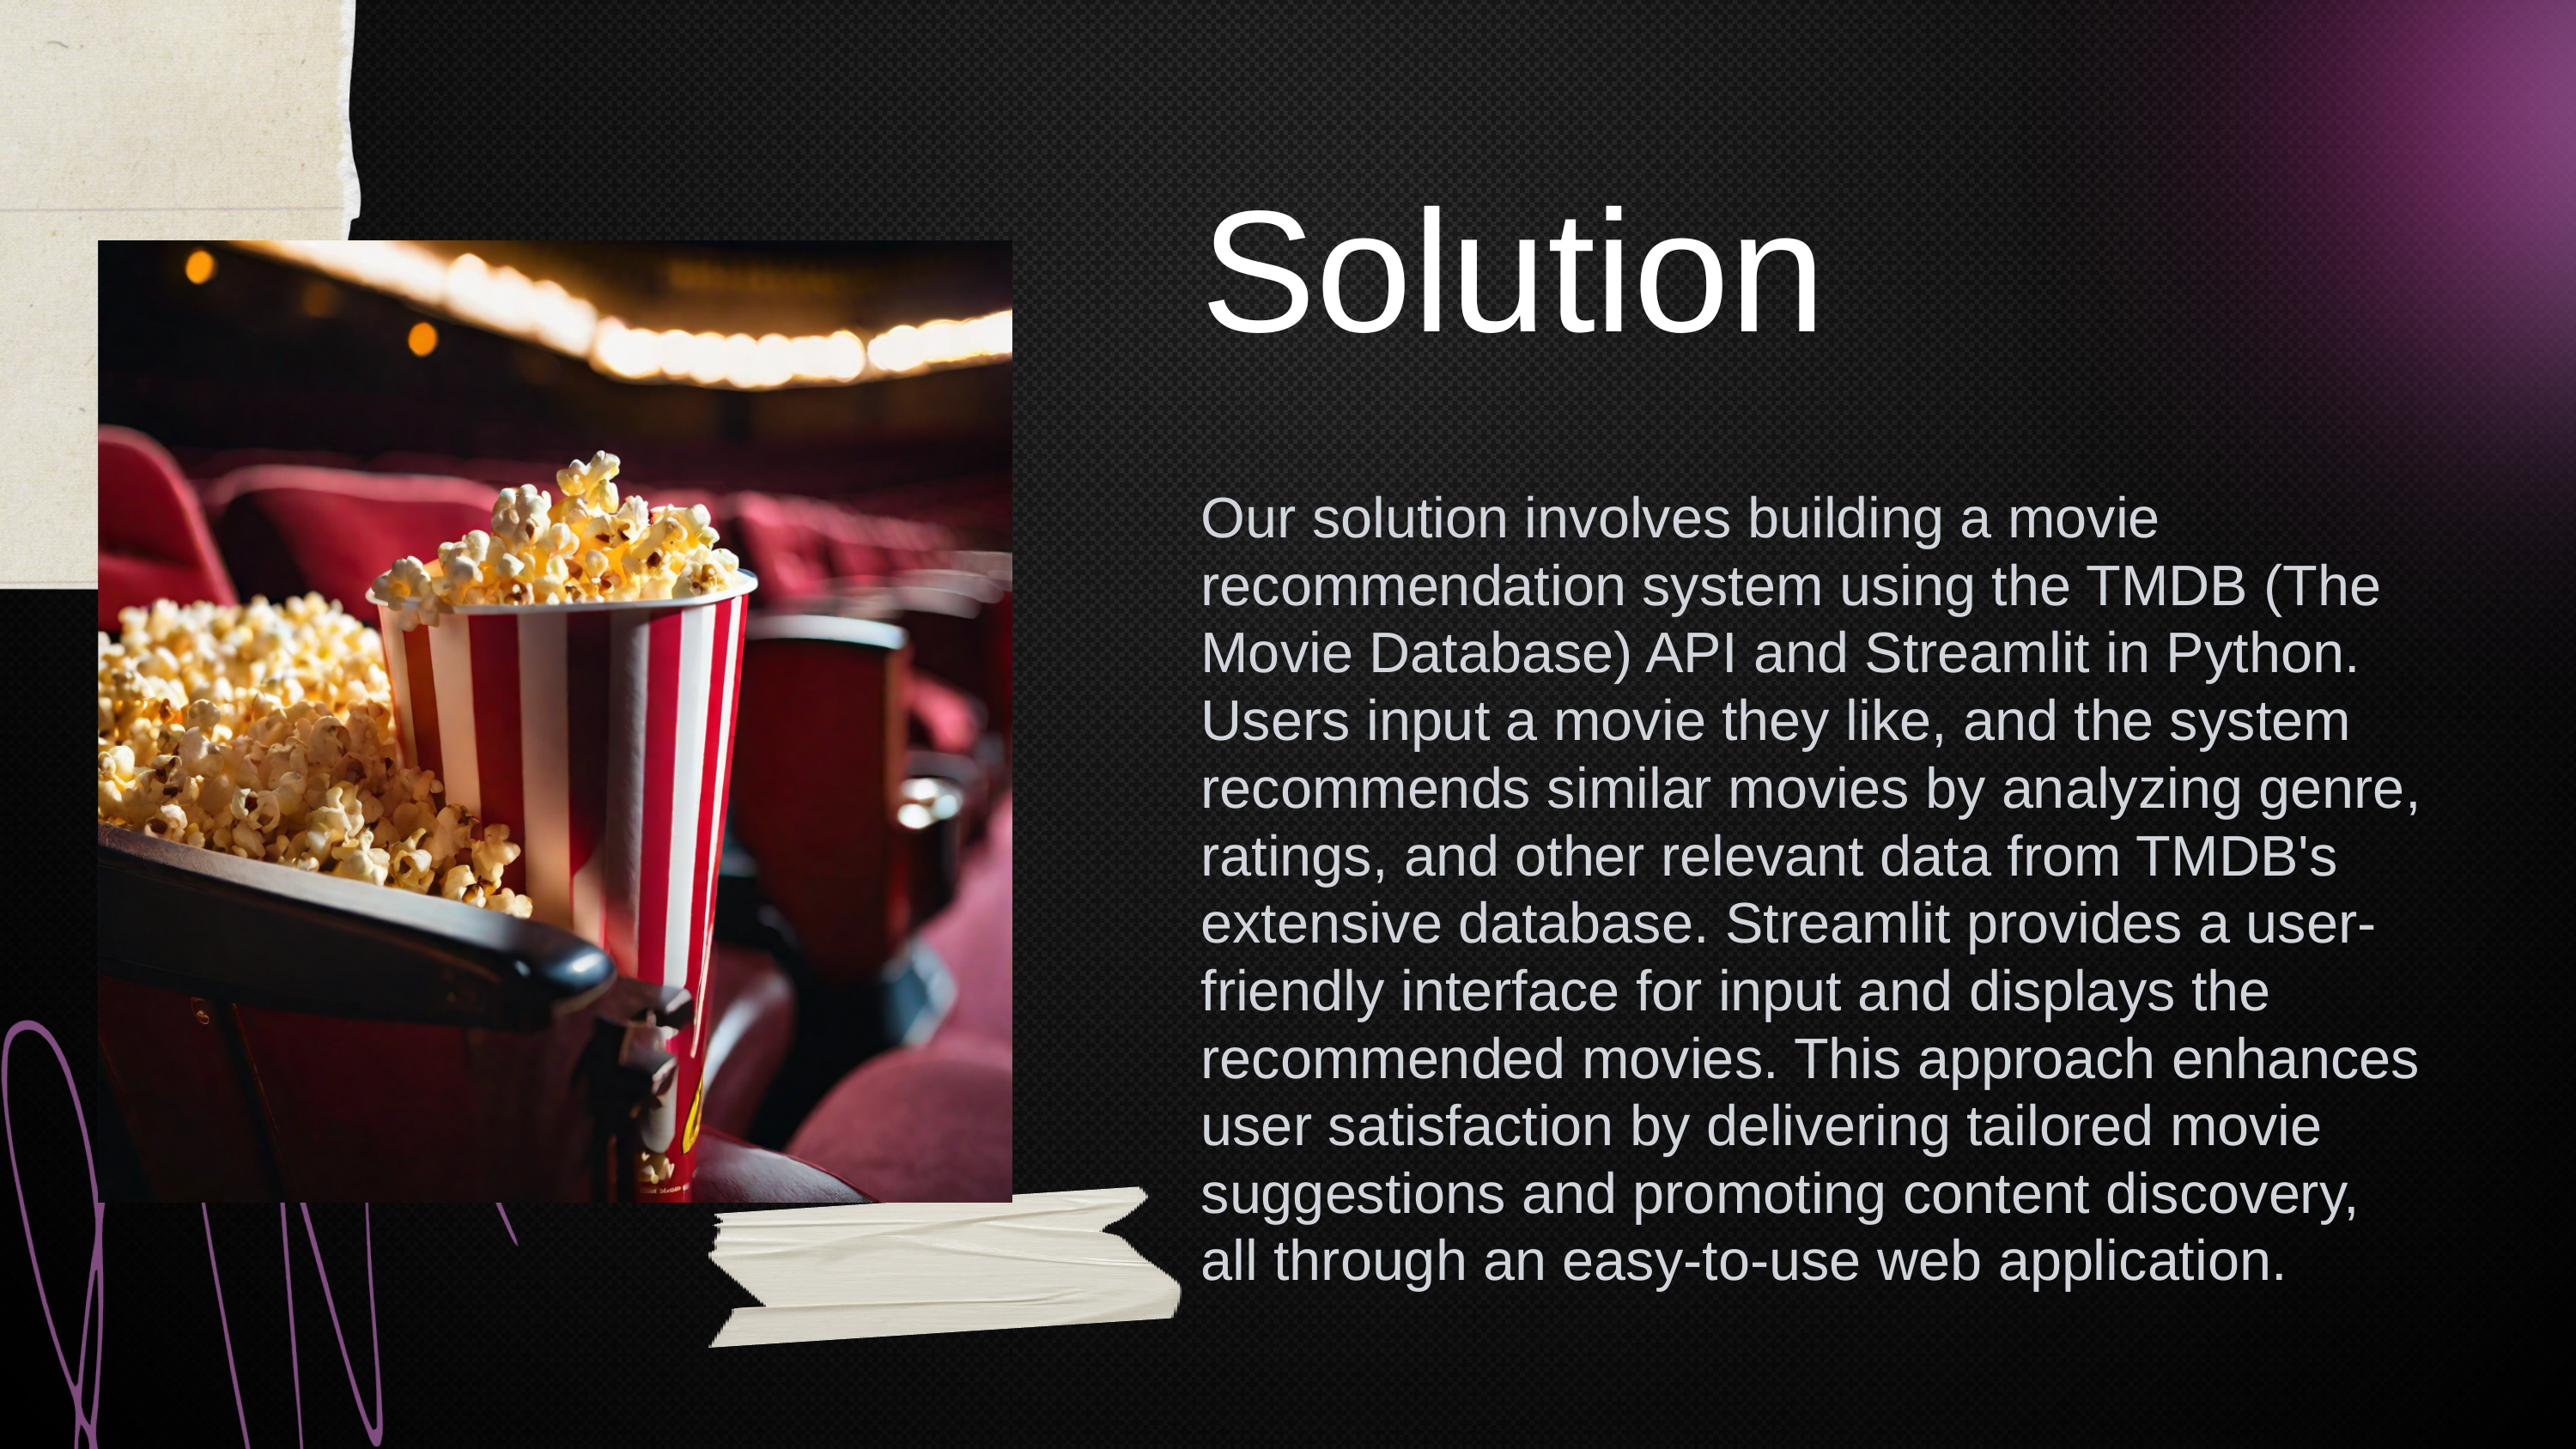

Solution
Our solution involves building a movie recommendation system using the TMDB (The Movie Database) API and Streamlit in Python. Users input a movie they like, and the system recommends similar movies by analyzing genre, ratings, and other relevant data from TMDB's extensive database. Streamlit provides a user-friendly interface for input and displays the recommended movies. This approach enhances user satisfaction by delivering tailored movie suggestions and promoting content discovery, all through an easy-to-use web application.